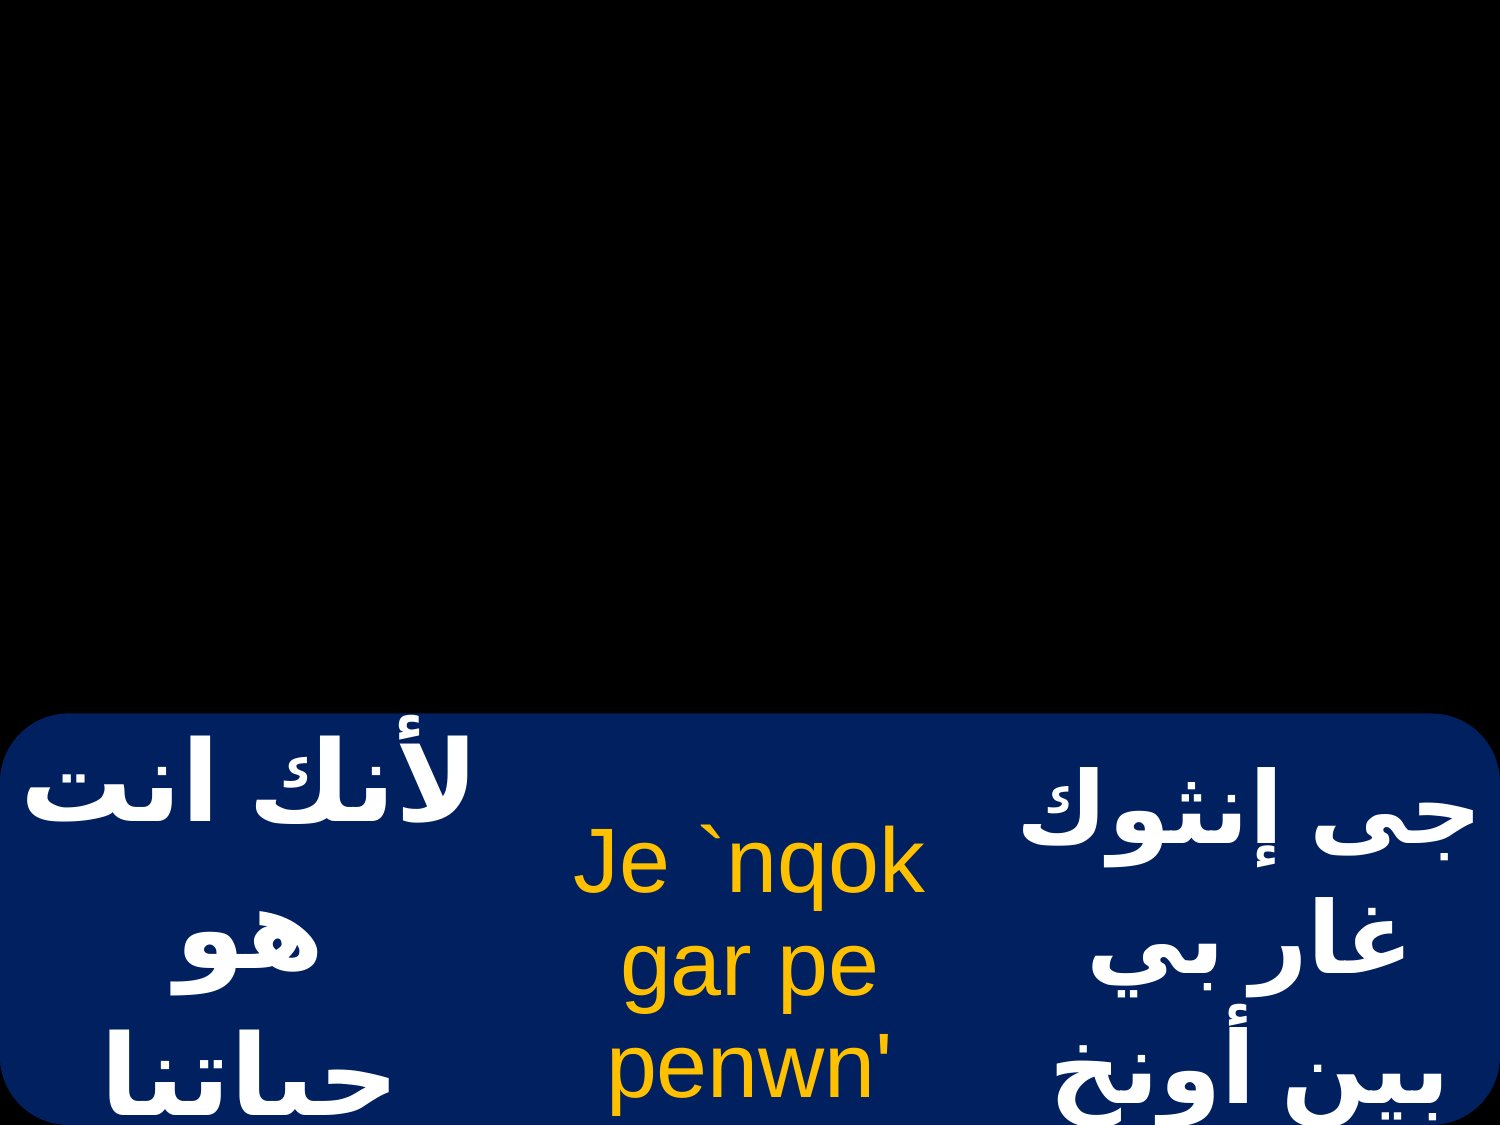

| لأنك انت هو حياتنا كلنا | Je `nqok gar pe penwn' throu | جى إنثوك غار بي بين أونخ تيرو |
| --- | --- | --- |